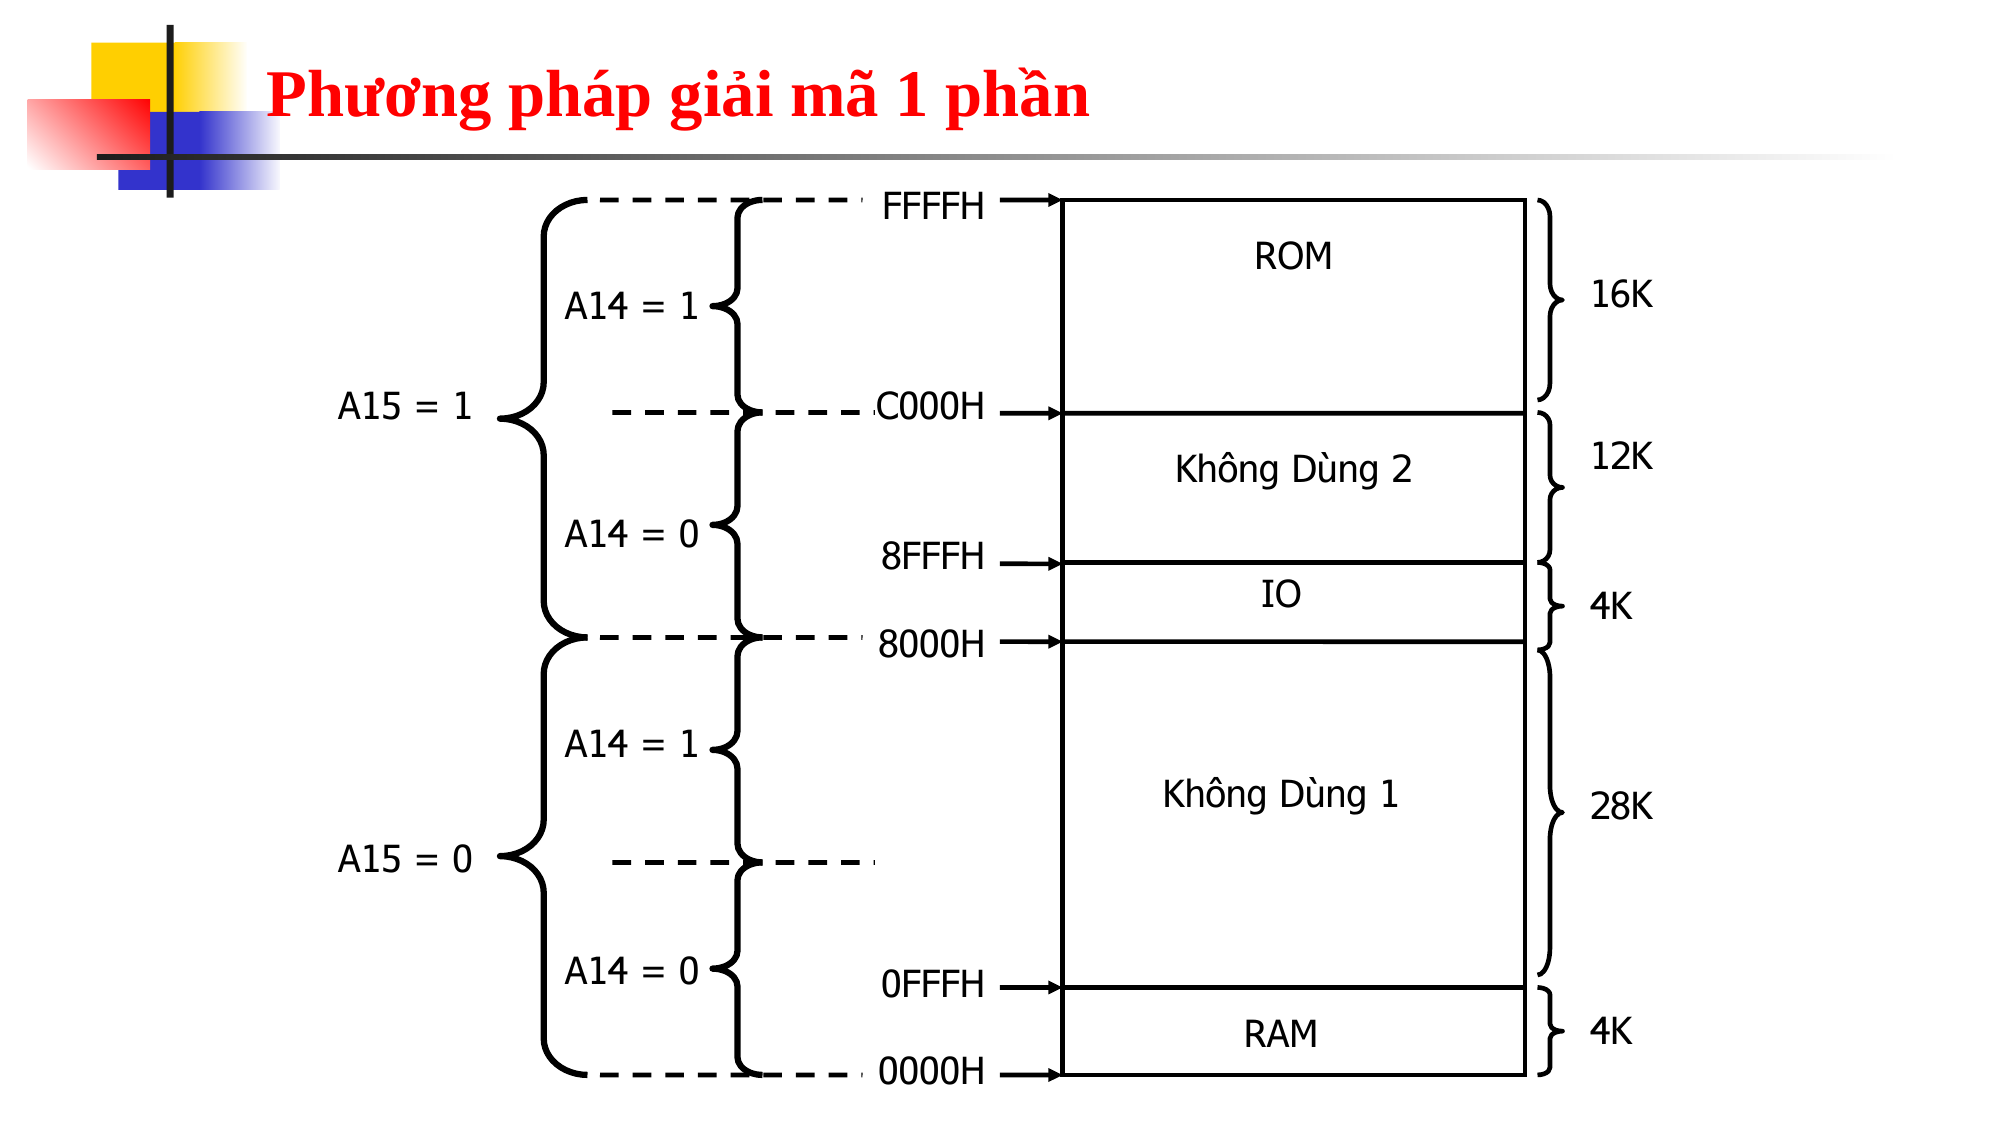

# Phương pháp giải mã 1 phần
FFFFH

ROM
16K

12K
Không Dùng 2

IO

4K

Không Dùng 1
28K

4K
RAM

C000H
8FFFH
8000H
0FFFH
0000H

A14 = 1
A15 = 1

A14 = 0

A14 = 1
A15 = 0

A14 = 0